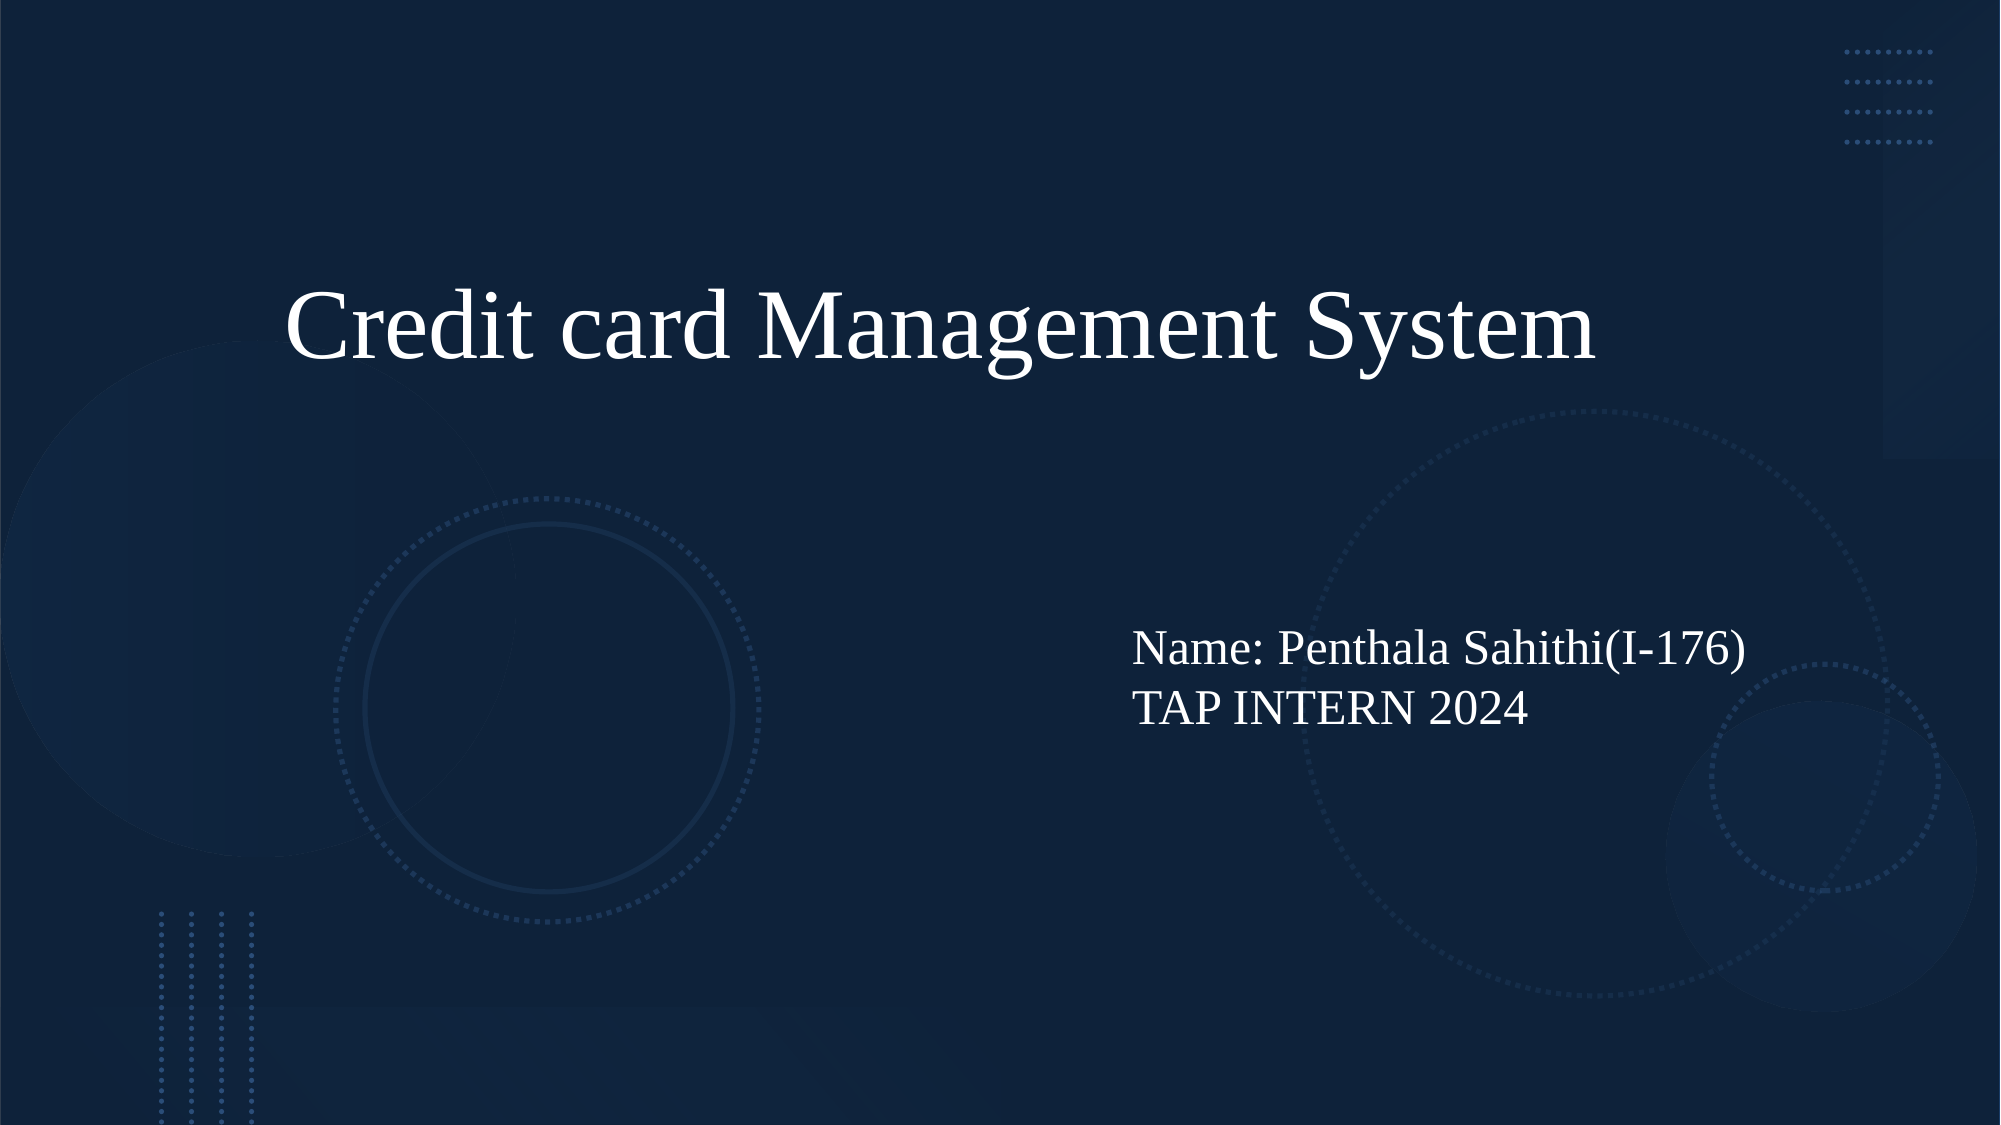

# Credit card Management System

Name: Penthala Sahithi(I-176)
TAP INTERN 2024